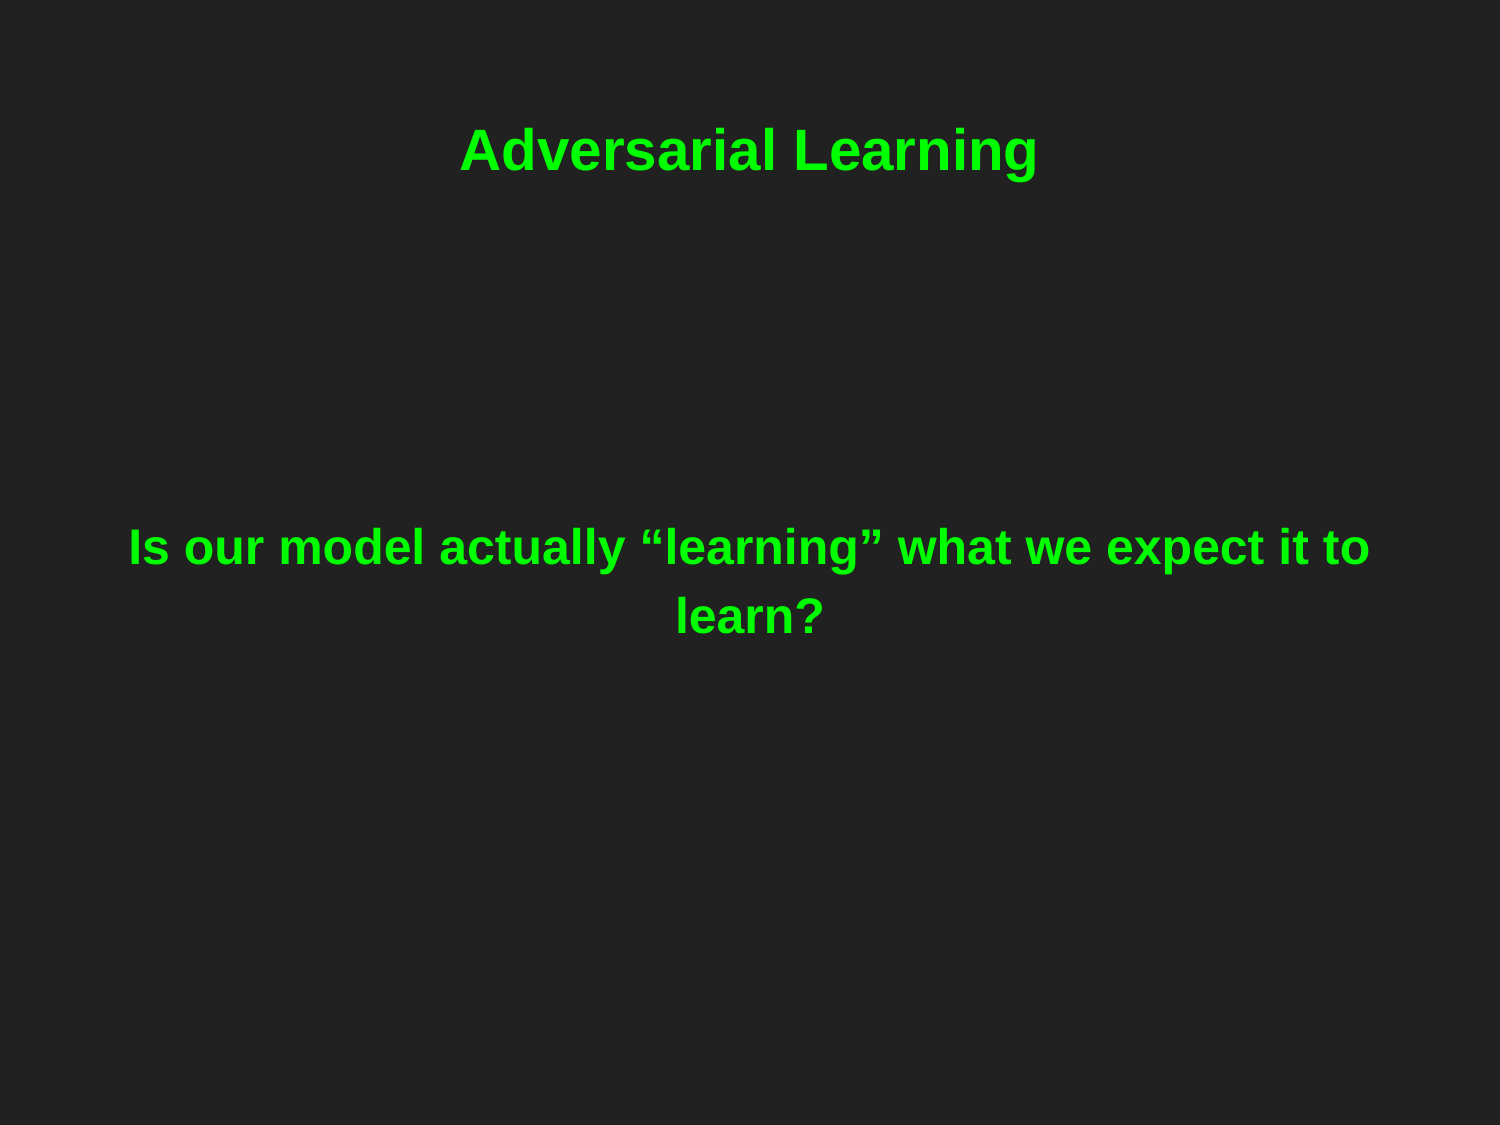

# Adversarial Learning
Is our model actually “learning” what we expect it to learn?